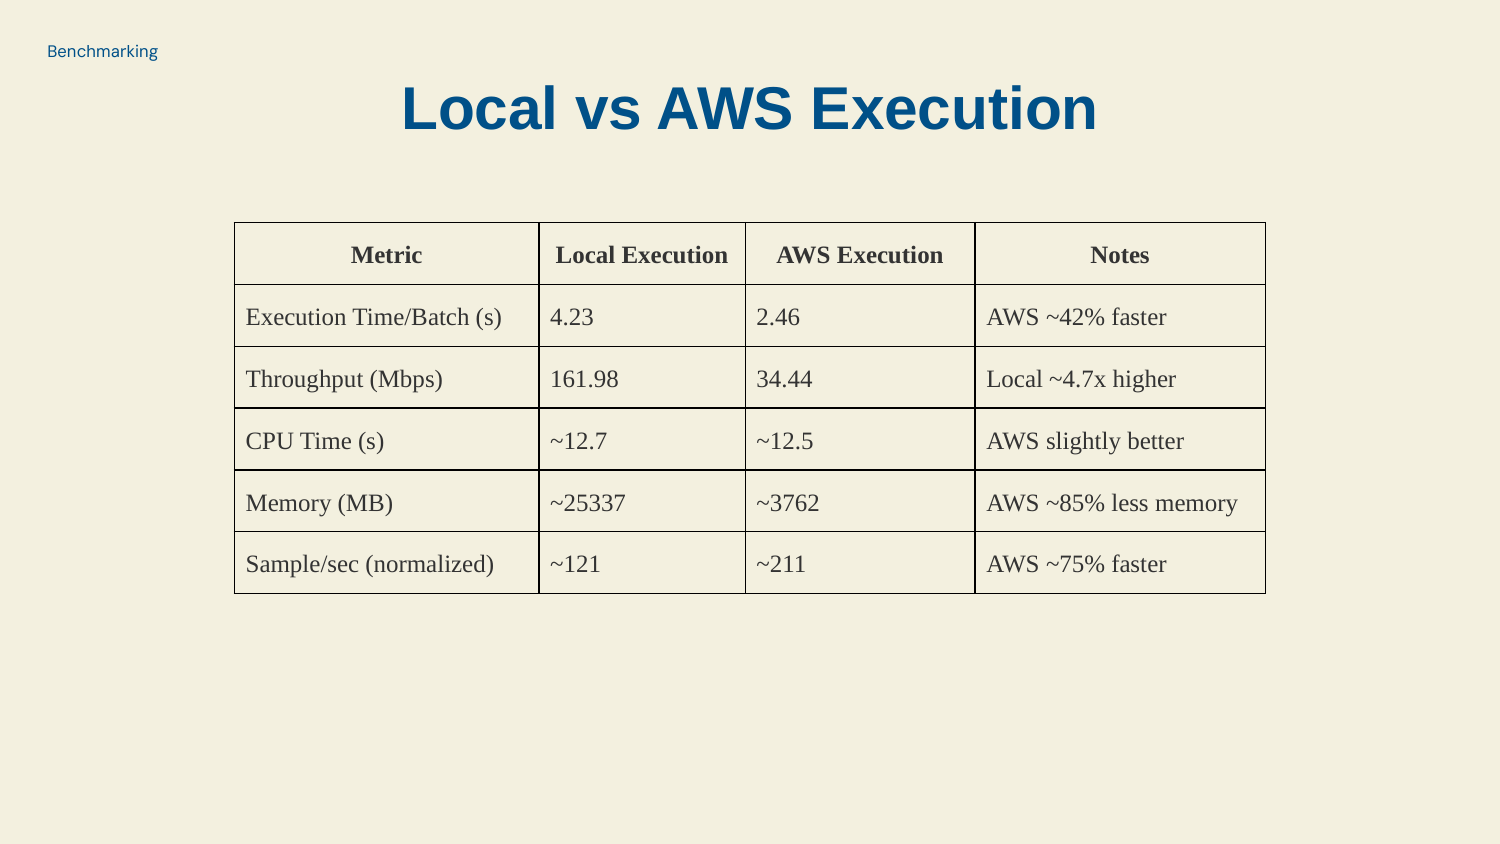

Benchmarking
Local vs AWS Execution

| Metric | Local Execution | AWS Execution | Notes |
| --- | --- | --- | --- |
| Execution Time/Batch (s) | 4.23 | 2.46 | AWS ~42% faster |
| Throughput (Mbps) | 161.98 | 34.44 | Local ~4.7x higher |
| CPU Time (s) | ~12.7 | ~12.5 | AWS slightly better |
| Memory (MB) | ~25337 | ~3762 | AWS ~85% less memory |
| Sample/sec (normalized) | ~121 | ~211 | AWS ~75% faster |